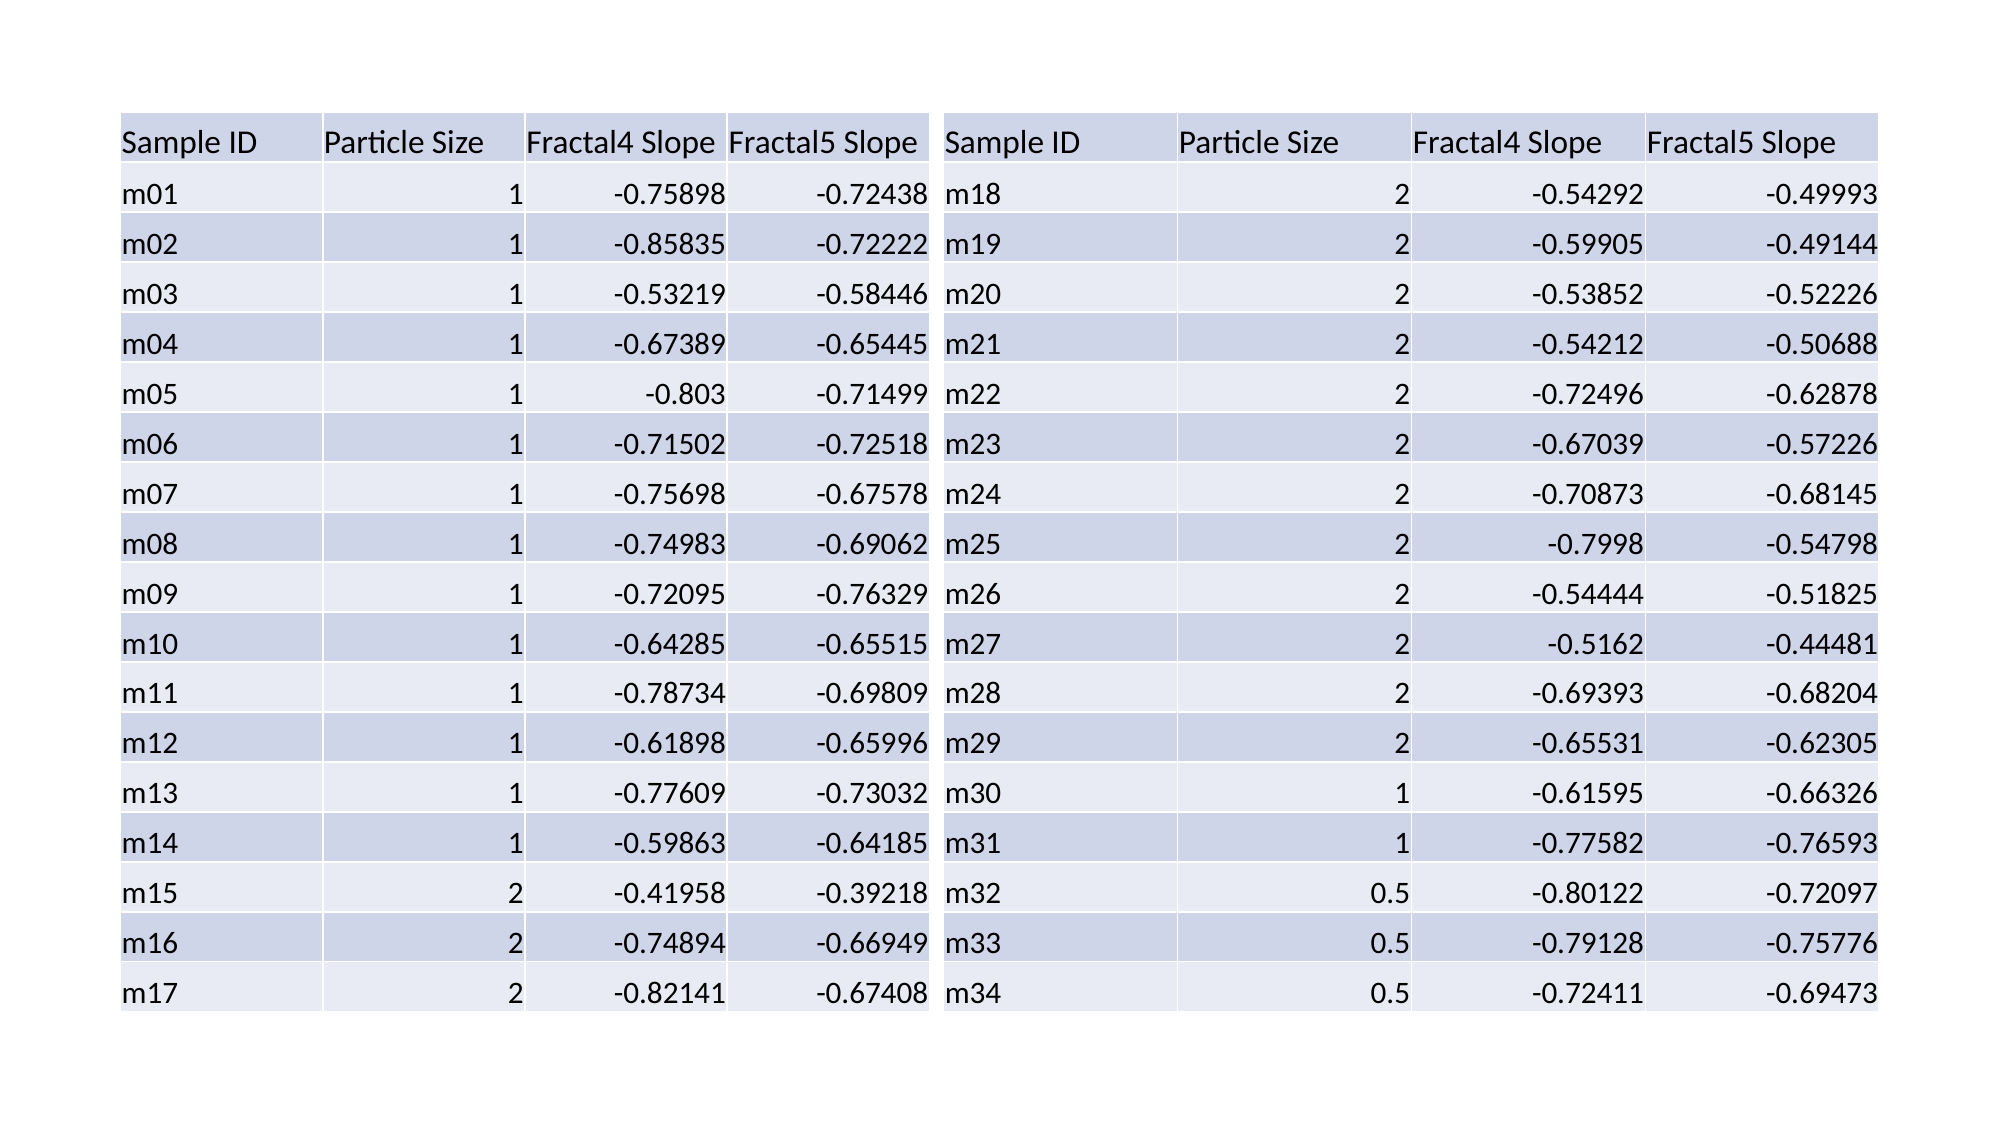

| Sample ID | Particle Size | Fractal4 Slope | Fractal5 Slope |
| --- | --- | --- | --- |
| m01 | 1 | -0.75898 | -0.72438 |
| m02 | 1 | -0.85835 | -0.72222 |
| m03 | 1 | -0.53219 | -0.58446 |
| m04 | 1 | -0.67389 | -0.65445 |
| m05 | 1 | -0.803 | -0.71499 |
| m06 | 1 | -0.71502 | -0.72518 |
| m07 | 1 | -0.75698 | -0.67578 |
| m08 | 1 | -0.74983 | -0.69062 |
| m09 | 1 | -0.72095 | -0.76329 |
| m10 | 1 | -0.64285 | -0.65515 |
| m11 | 1 | -0.78734 | -0.69809 |
| m12 | 1 | -0.61898 | -0.65996 |
| m13 | 1 | -0.77609 | -0.73032 |
| m14 | 1 | -0.59863 | -0.64185 |
| m15 | 2 | -0.41958 | -0.39218 |
| m16 | 2 | -0.74894 | -0.66949 |
| m17 | 2 | -0.82141 | -0.67408 |
| Sample ID | Particle Size | Fractal4 Slope | Fractal5 Slope |
| --- | --- | --- | --- |
| m18 | 2 | -0.54292 | -0.49993 |
| m19 | 2 | -0.59905 | -0.49144 |
| m20 | 2 | -0.53852 | -0.52226 |
| m21 | 2 | -0.54212 | -0.50688 |
| m22 | 2 | -0.72496 | -0.62878 |
| m23 | 2 | -0.67039 | -0.57226 |
| m24 | 2 | -0.70873 | -0.68145 |
| m25 | 2 | -0.7998 | -0.54798 |
| m26 | 2 | -0.54444 | -0.51825 |
| m27 | 2 | -0.5162 | -0.44481 |
| m28 | 2 | -0.69393 | -0.68204 |
| m29 | 2 | -0.65531 | -0.62305 |
| m30 | 1 | -0.61595 | -0.66326 |
| m31 | 1 | -0.77582 | -0.76593 |
| m32 | 0.5 | -0.80122 | -0.72097 |
| m33 | 0.5 | -0.79128 | -0.75776 |
| m34 | 0.5 | -0.72411 | -0.69473 |